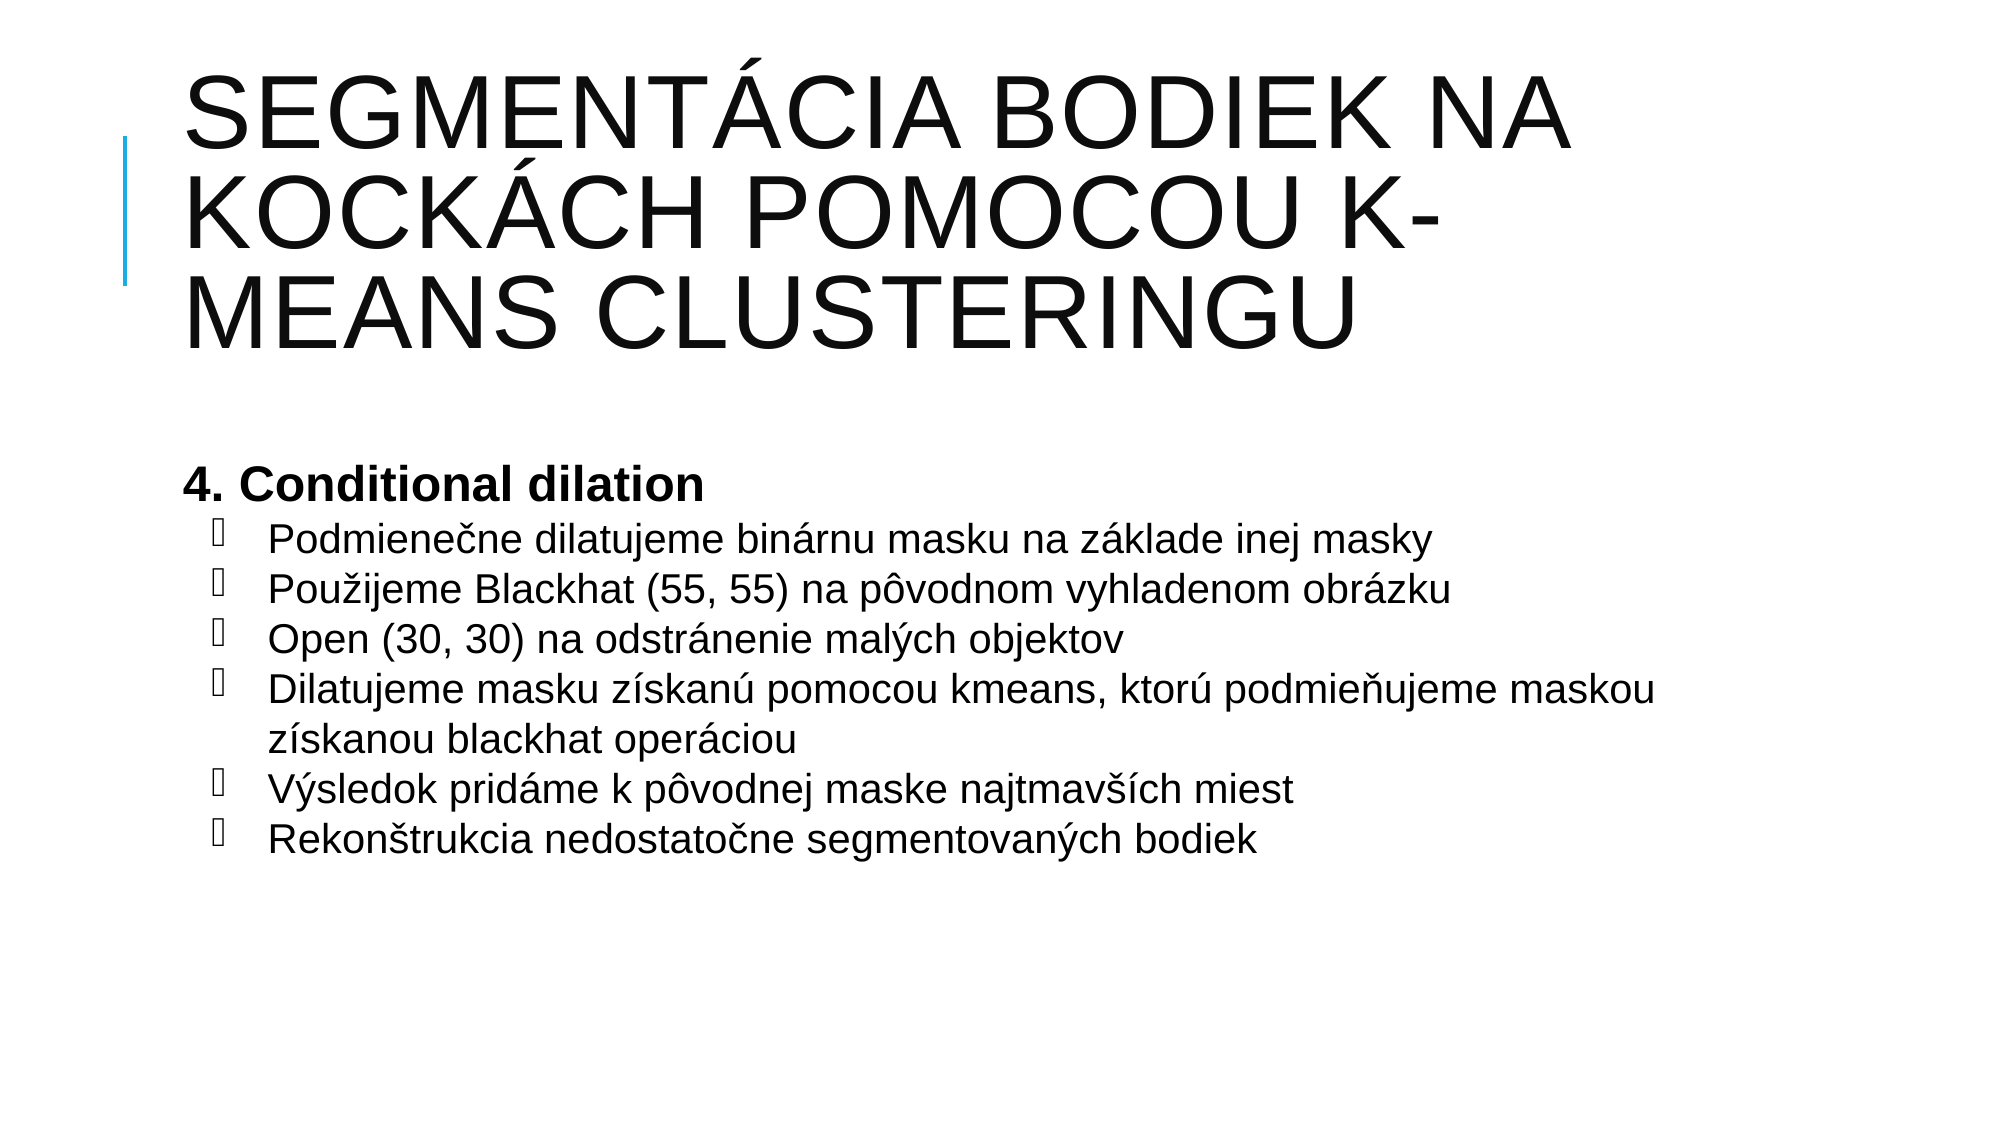

# segmentácia bodiek na kockách pomocou K-means clusteringu
4. Conditional dilation
Podmienečne dilatujeme binárnu masku na základe inej masky
Použijeme Blackhat (55, 55) na pôvodnom vyhladenom obrázku
Open (30, 30) na odstránenie malých objektov
Dilatujeme masku získanú pomocou kmeans, ktorú podmieňujeme maskou získanou blackhat operáciou
Výsledok pridáme k pôvodnej maske najtmavších miest
Rekonštrukcia nedostatočne segmentovaných bodiek